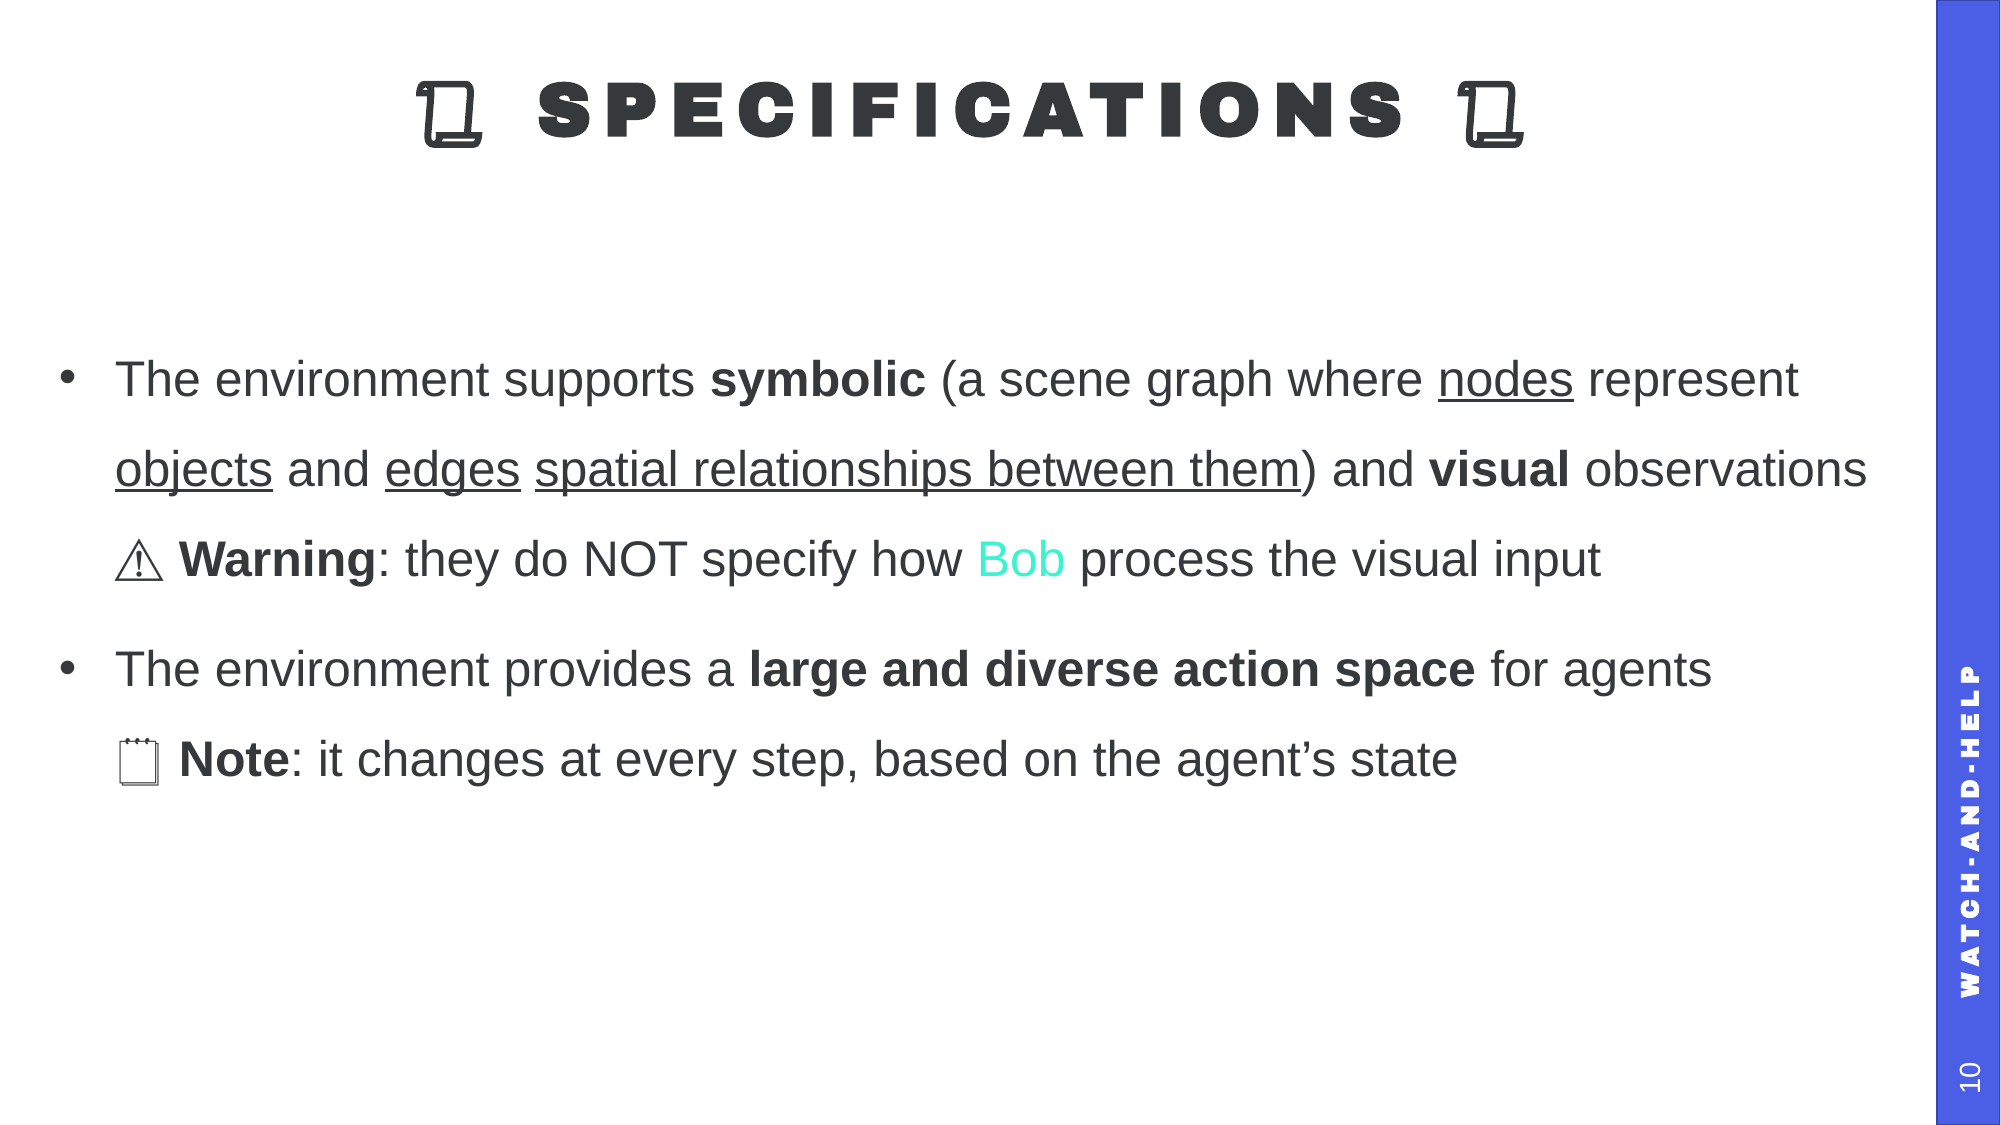

# 📜 Specifications 📜
The environment supports symbolic (a scene graph where nodes represent objects and edges spatial relationships between them) and visual observations
⚠️ Warning: they do NOT specify how Bob process the visual input
The environment provides a large and diverse action space for agents
🗒️ Note: it changes at every step, based on the agent’s state

Watch-and-Help
10